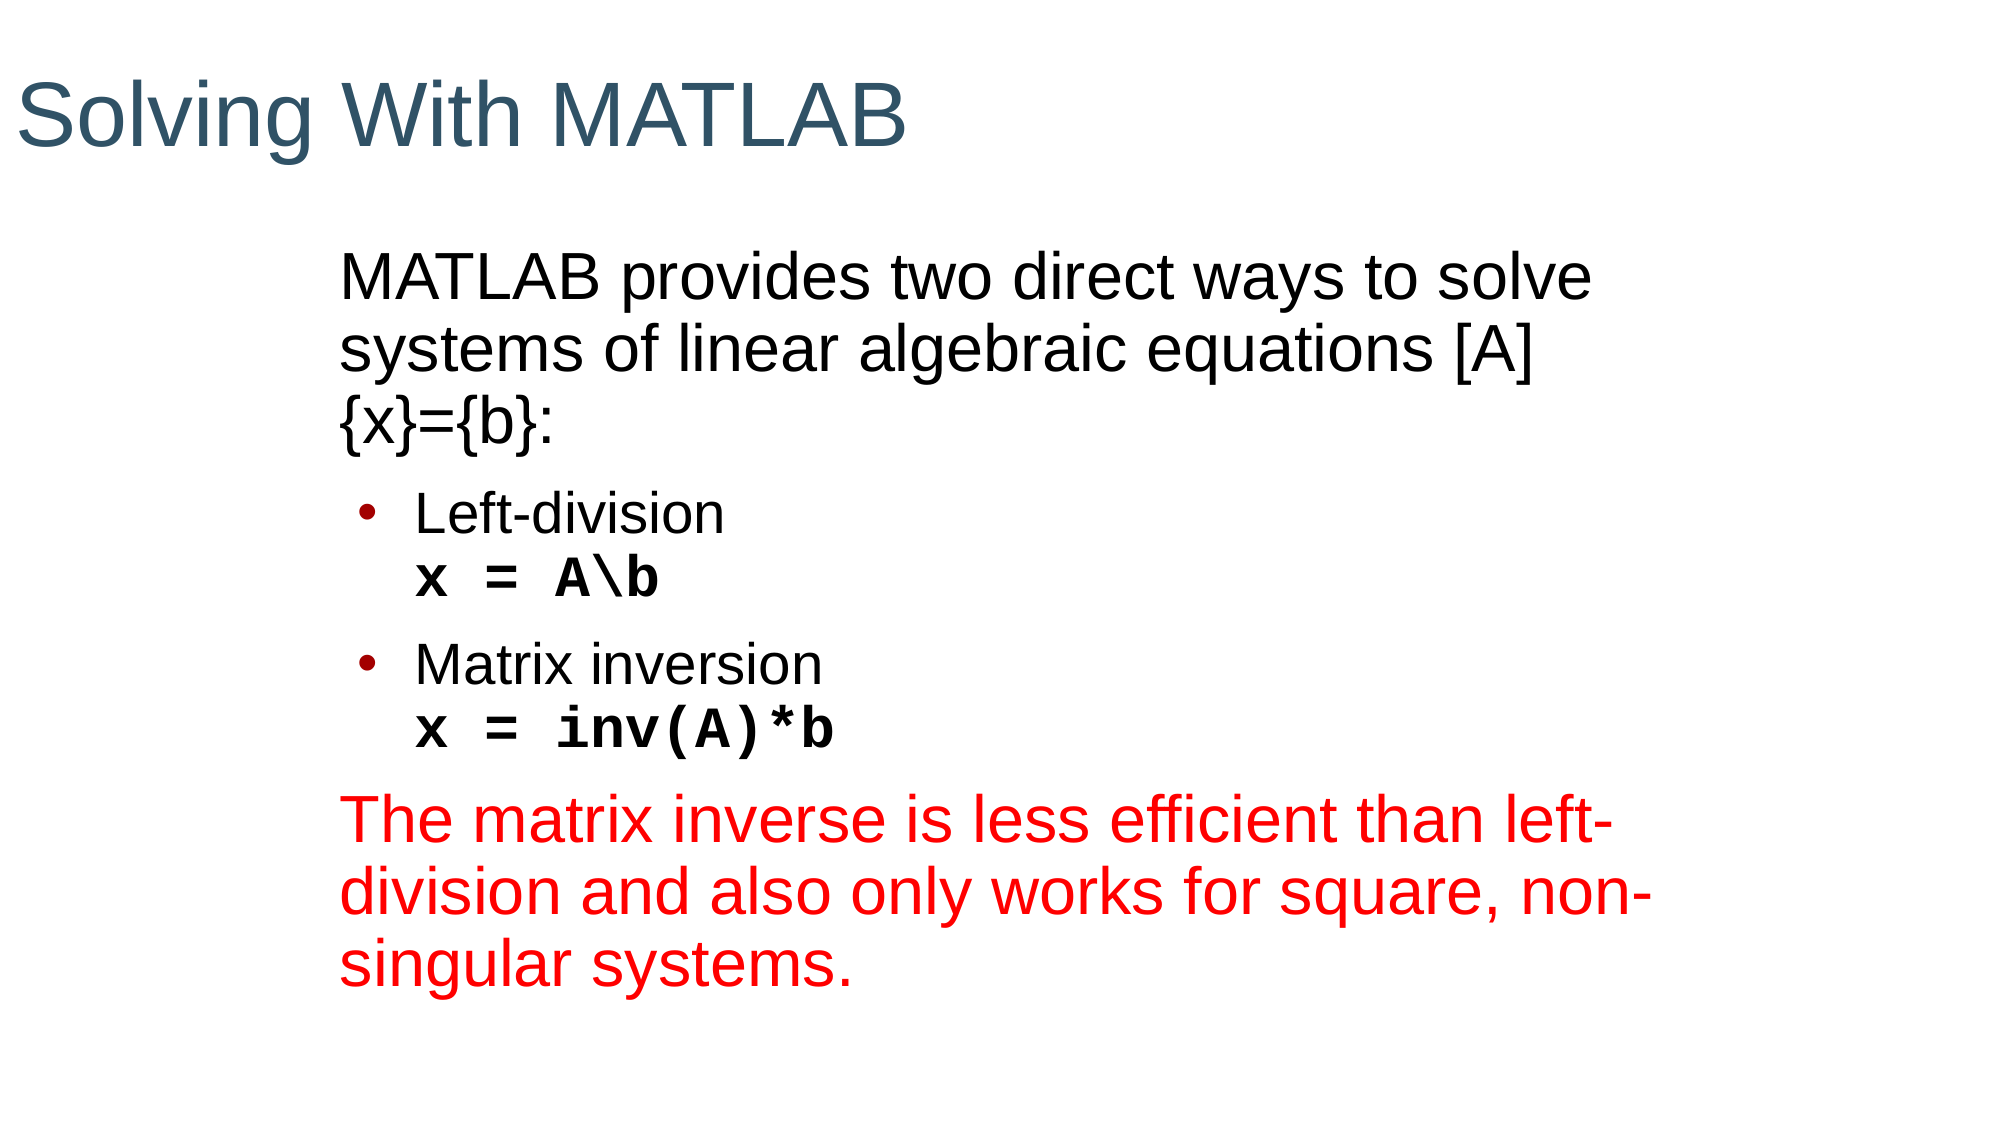

# Solving With MATLAB
MATLAB provides two direct ways to solve systems of linear algebraic equations [A]{x}={b}:
Left-division
x = A\b
Matrix inversion
x = inv(A)*b
The matrix inverse is less efficient than left-division and also only works for square, non-singular systems.